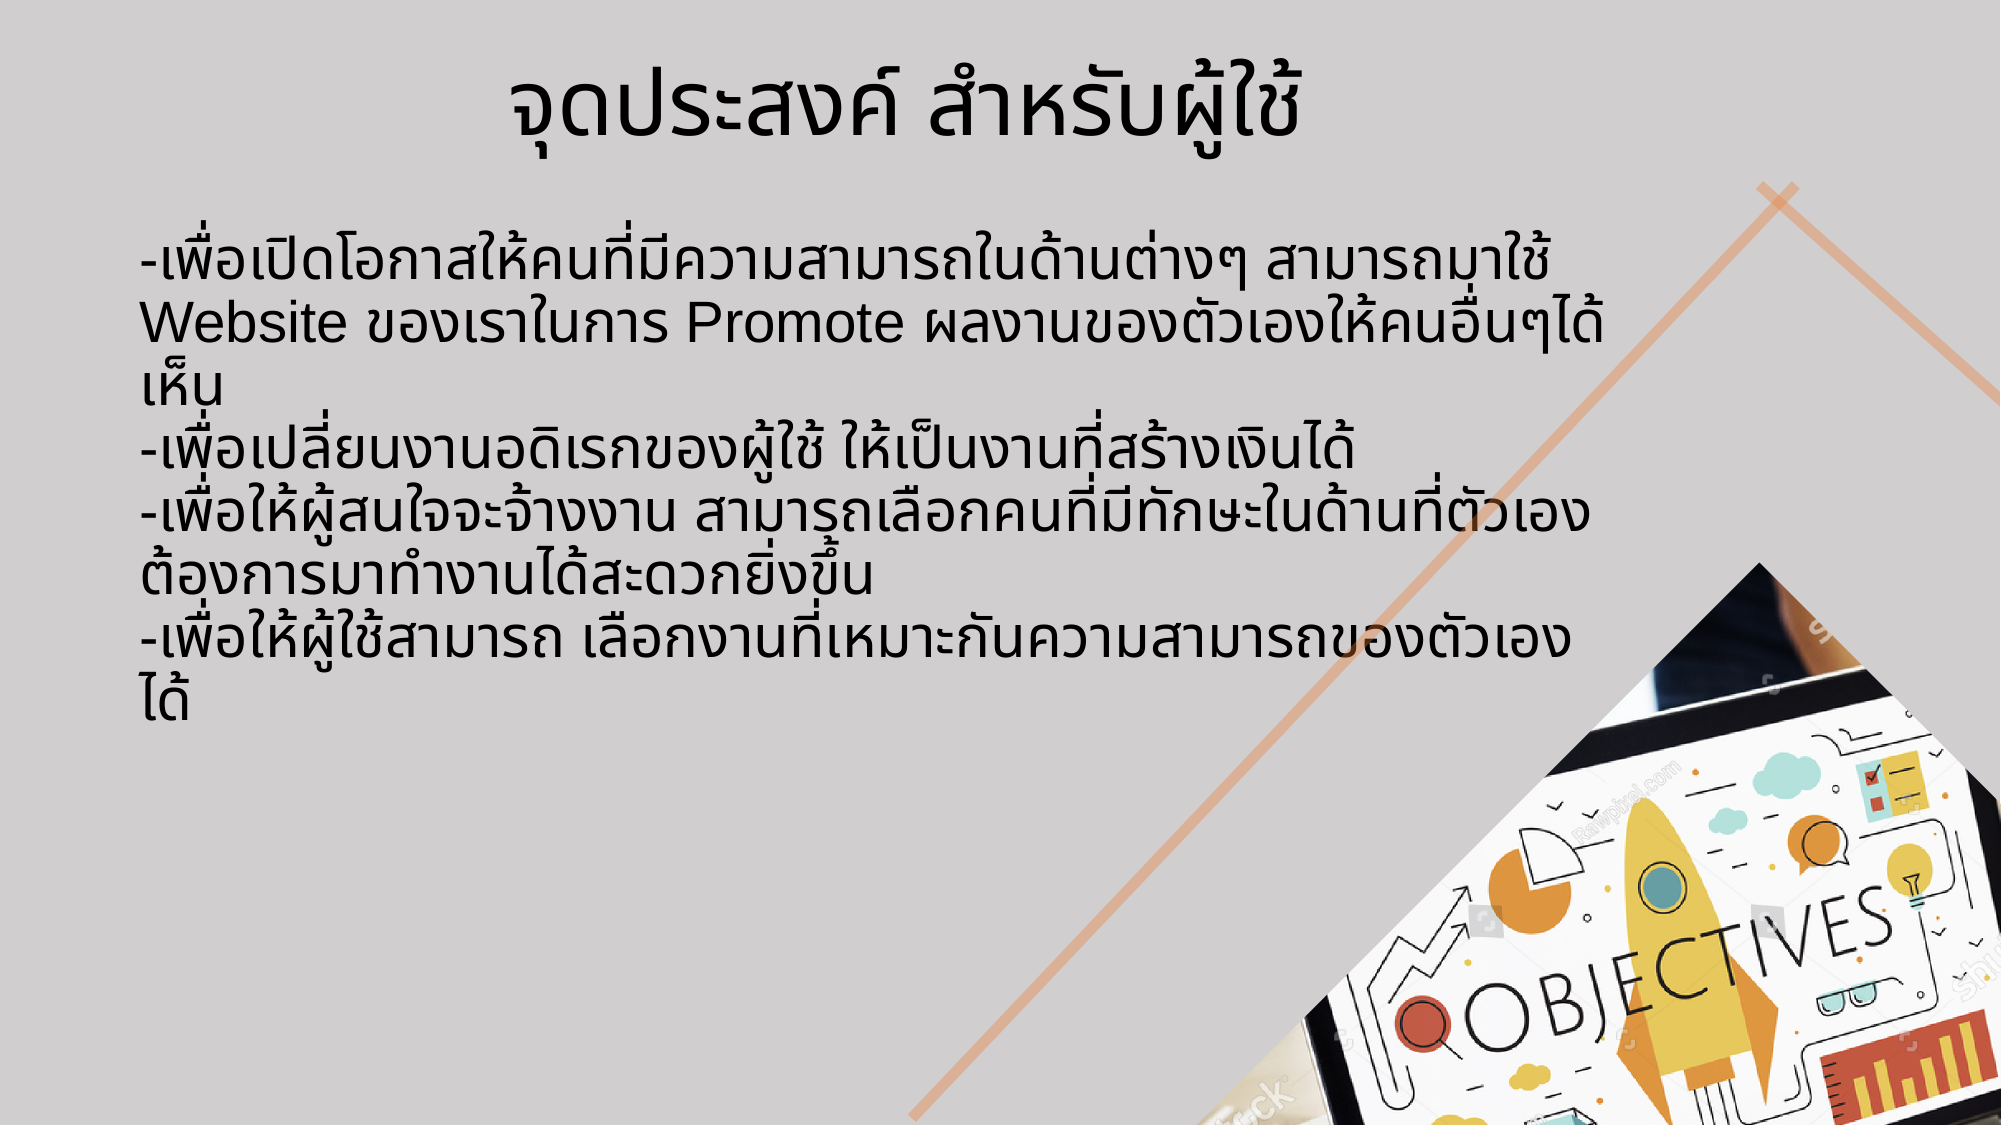

# -เพื่อเปิดโอกาสให้คนที่มีความสามารถในด้านต่างๆ สามารถมาใช้ Website ของเราในการ Promote ผลงานของตัวเองให้คนอื่นๆได้เห็น -เพื่อเปลี่ยนงานอดิเรกของผู้ใช้ ให้เป็นงานที่สร้างเงินได้ -เพื่อให้ผู้สนใจจะจ้างงาน สามารถเลือกคนที่มีทักษะในด้านที่ตัวเองต้องการมาทำงานได้สะดวกยิ่งขึ้น -เพื่อให้ผู้ใช้สามารถ เลือกงานที่เหมาะกันความสามารถของตัวเองได้
จุดประสงค์ สำหรับผู้ใช้